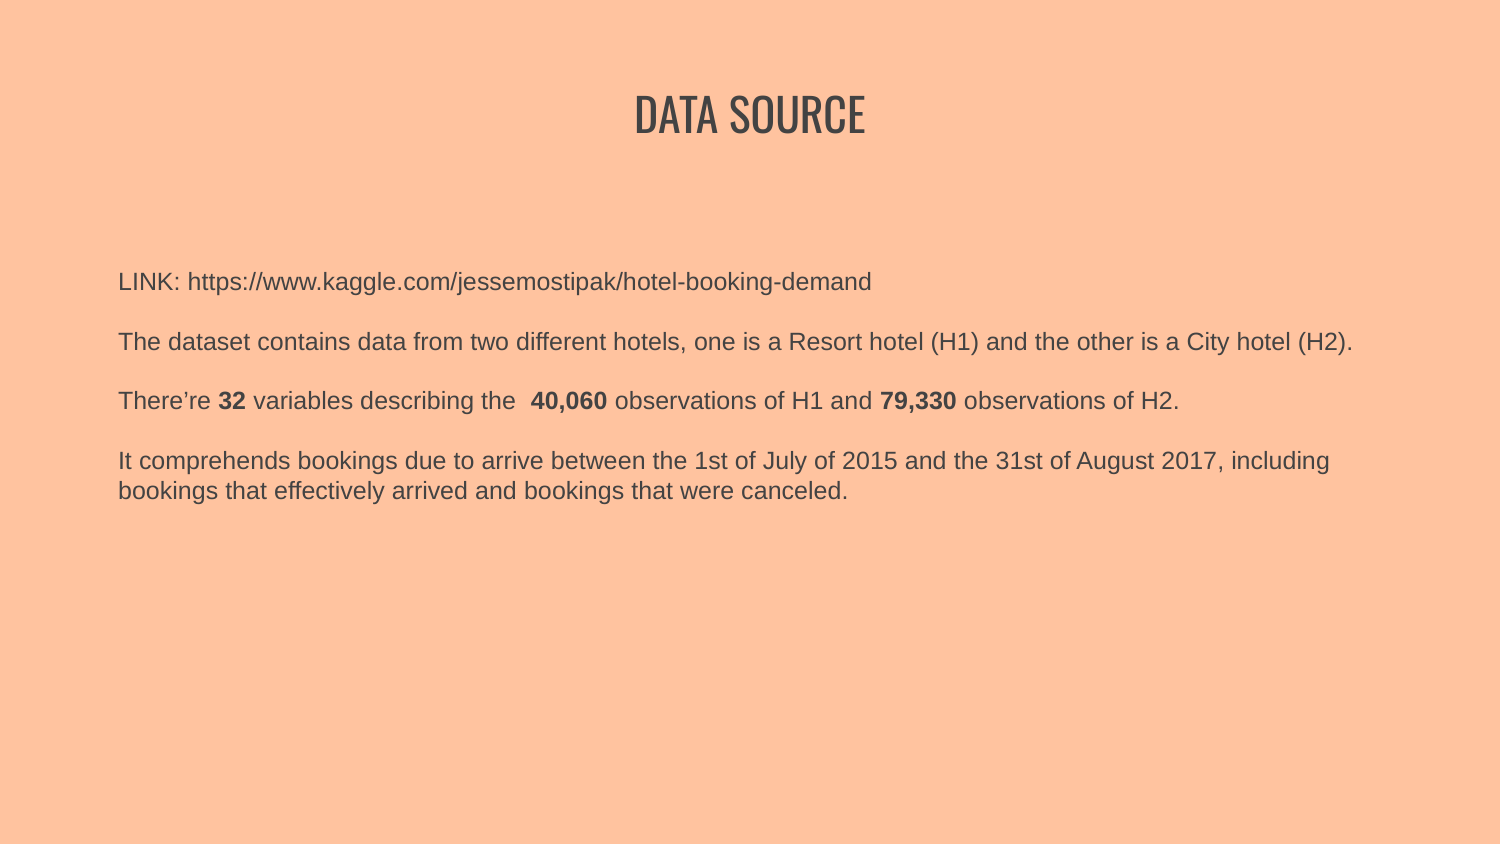

# DATA SOURCE

LINK: https://www.kaggle.com/jessemostipak/hotel-booking-demand

The dataset contains data from two different hotels, one is a Resort hotel (H1) and the other is a City hotel (H2).

There’re 32 variables describing the  40,060 observations of H1 and 79,330 observations of H2.

It comprehends bookings due to arrive between the 1st of July of 2015 and the 31st of August 2017, including bookings that effectively arrived and bookings that were canceled.